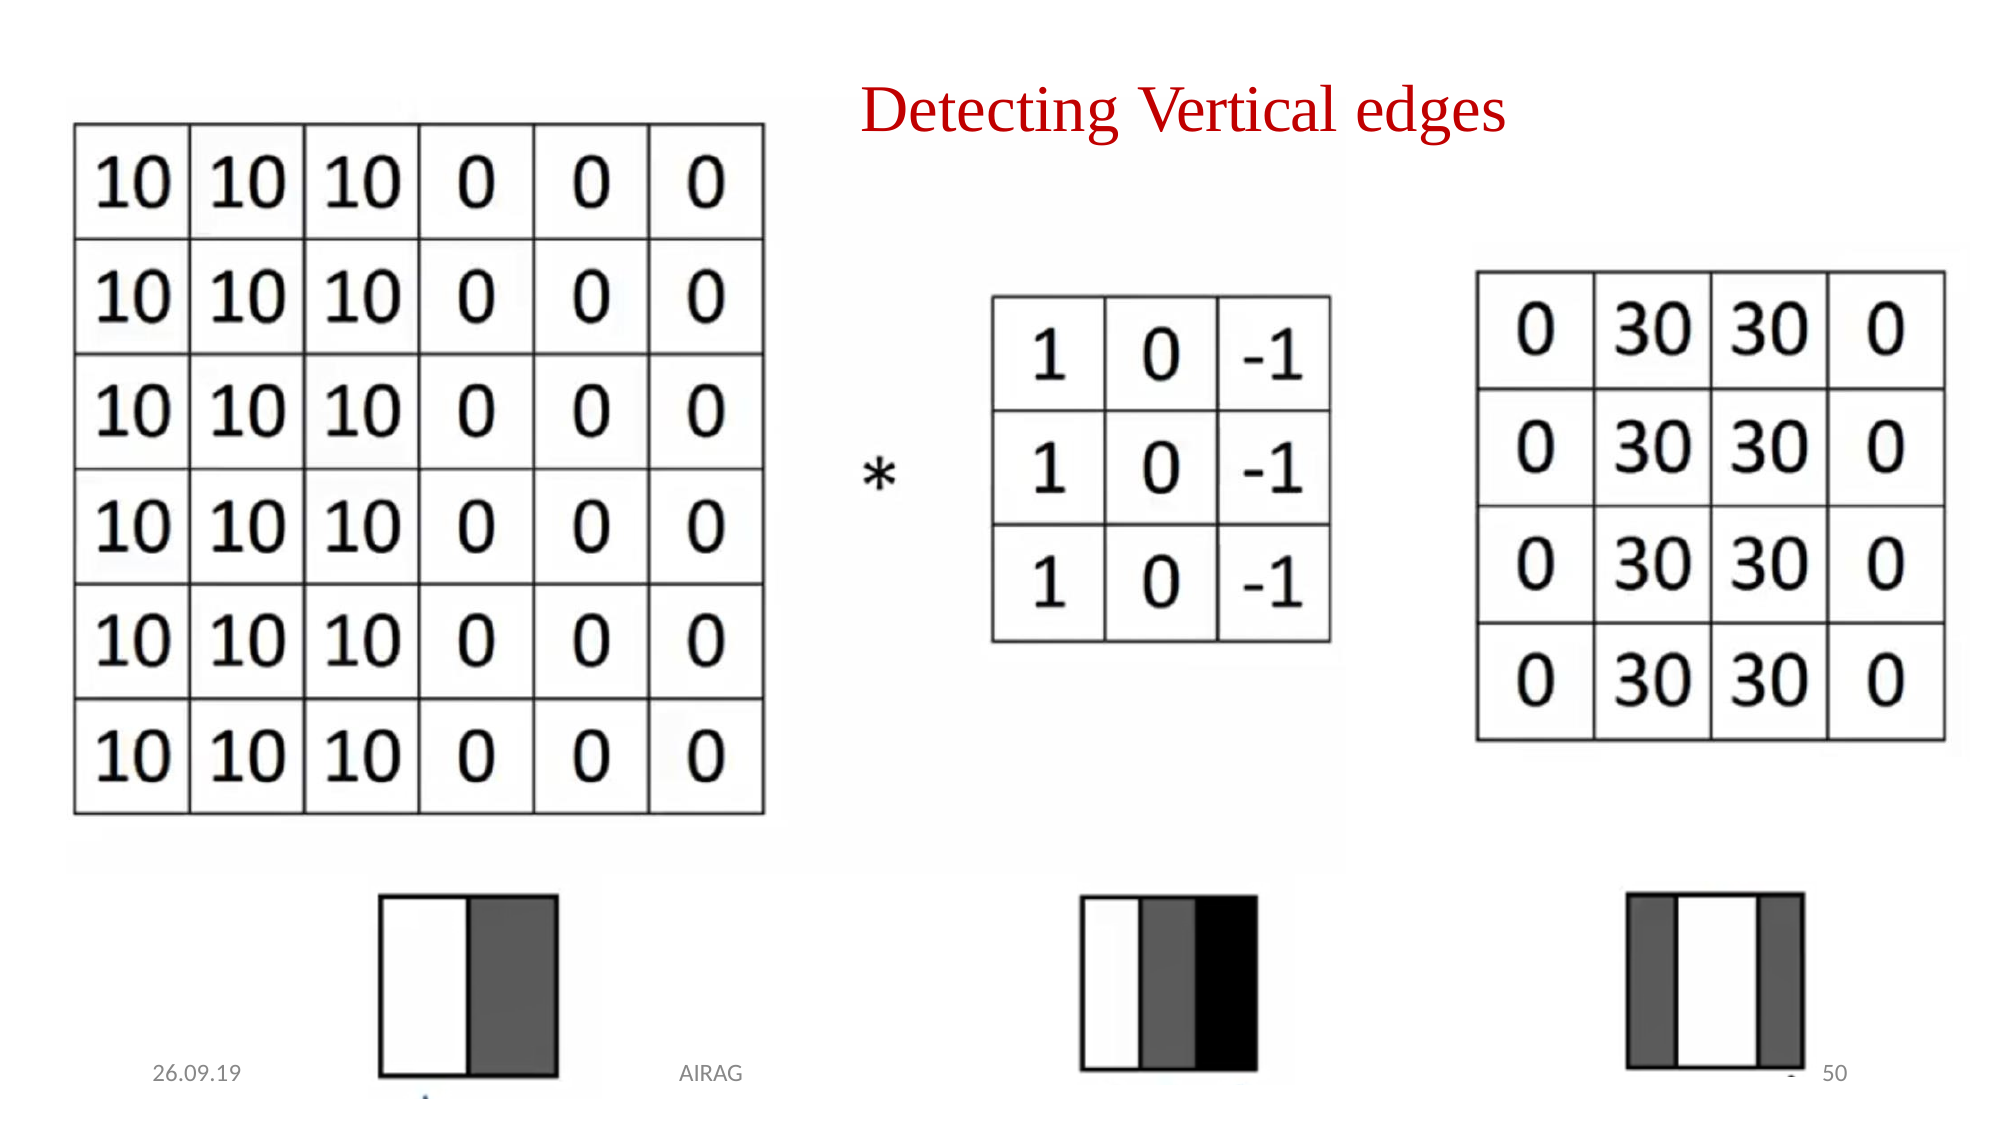

# Detecting Vertical edges

26.09.19
AIRAG
50